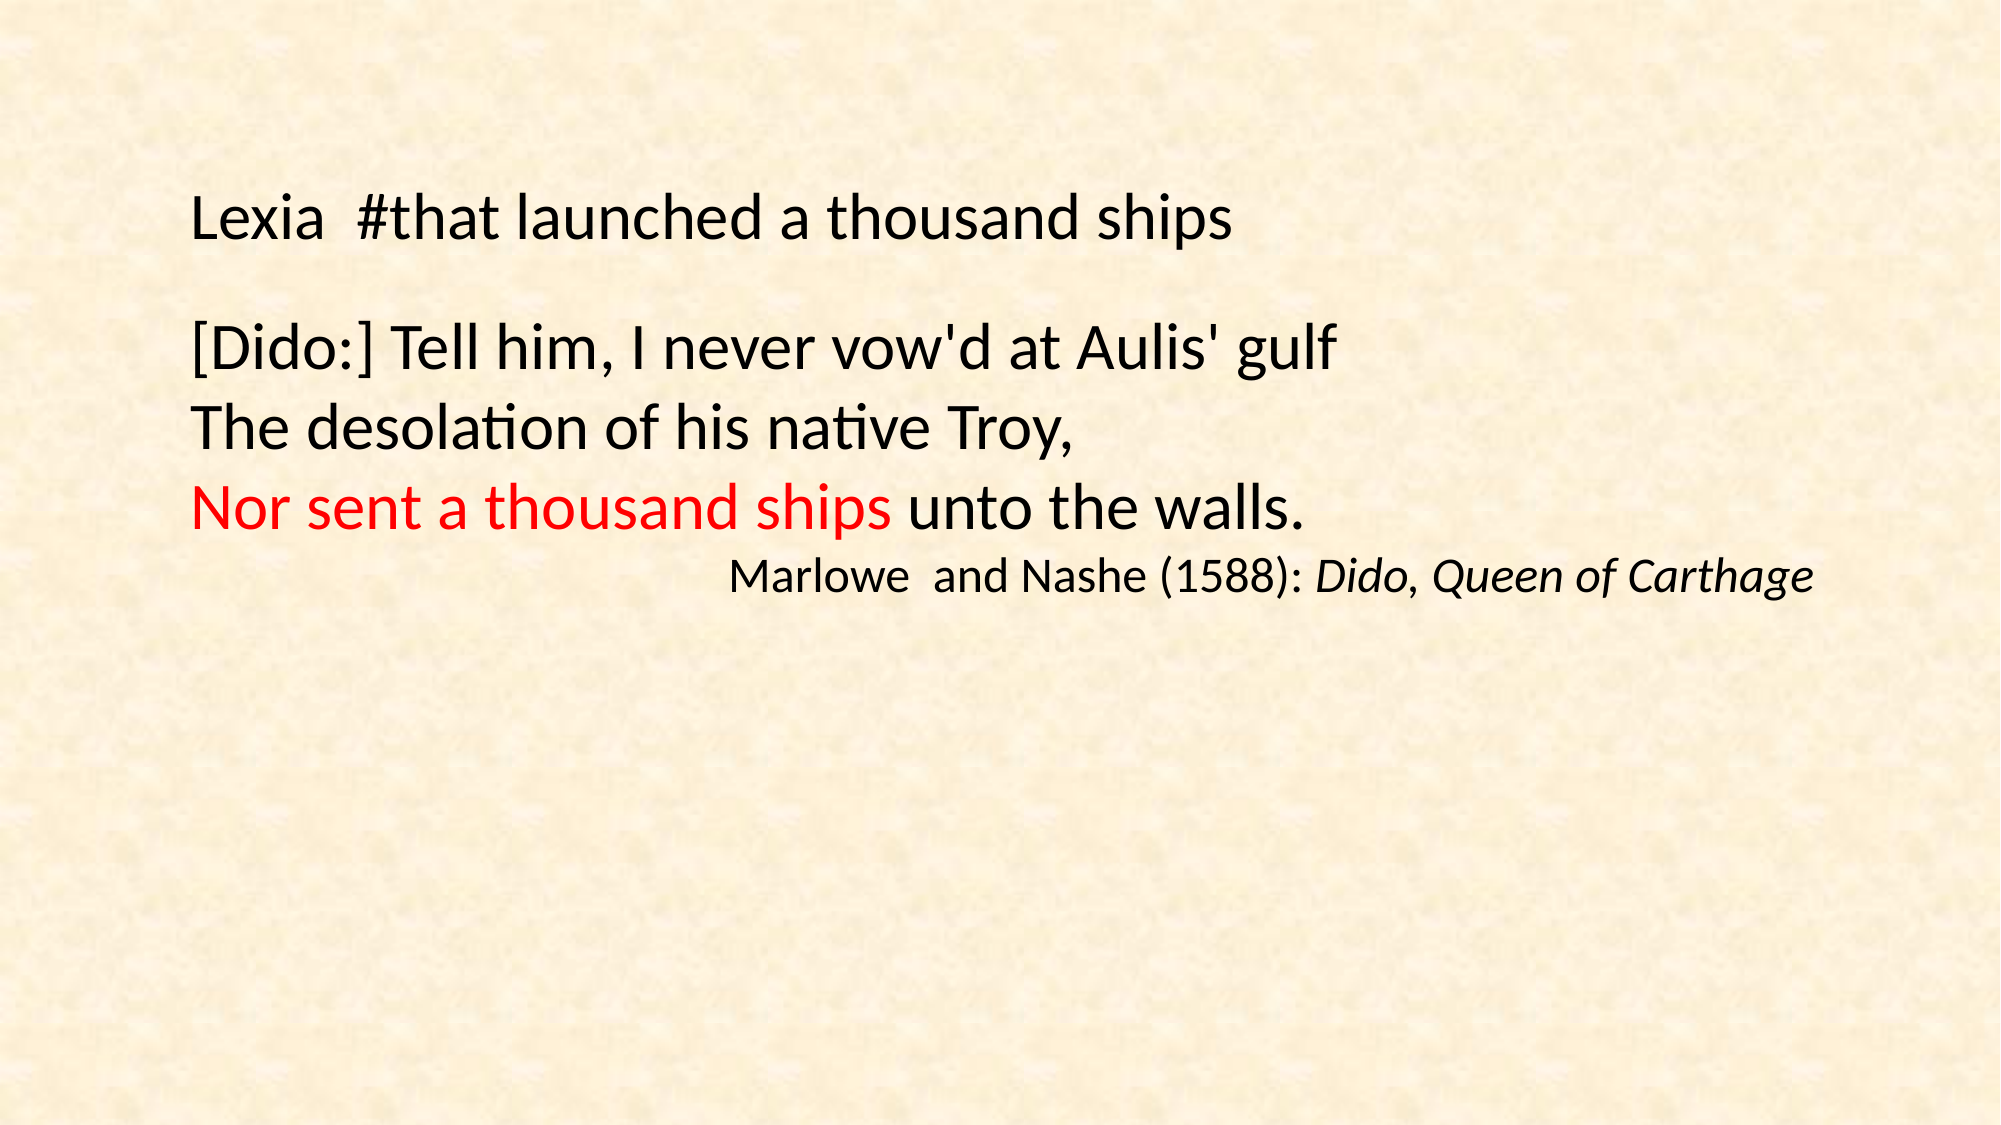

Lexia  #that launched a thousand ships

[Dido:] Tell him, I never vow'd at Aulis' gulf
The desolation of his native Troy,
Nor sent a thousand ships unto the walls.
Marlowe  and Nashe (1588): Dido, Queen of Carthage